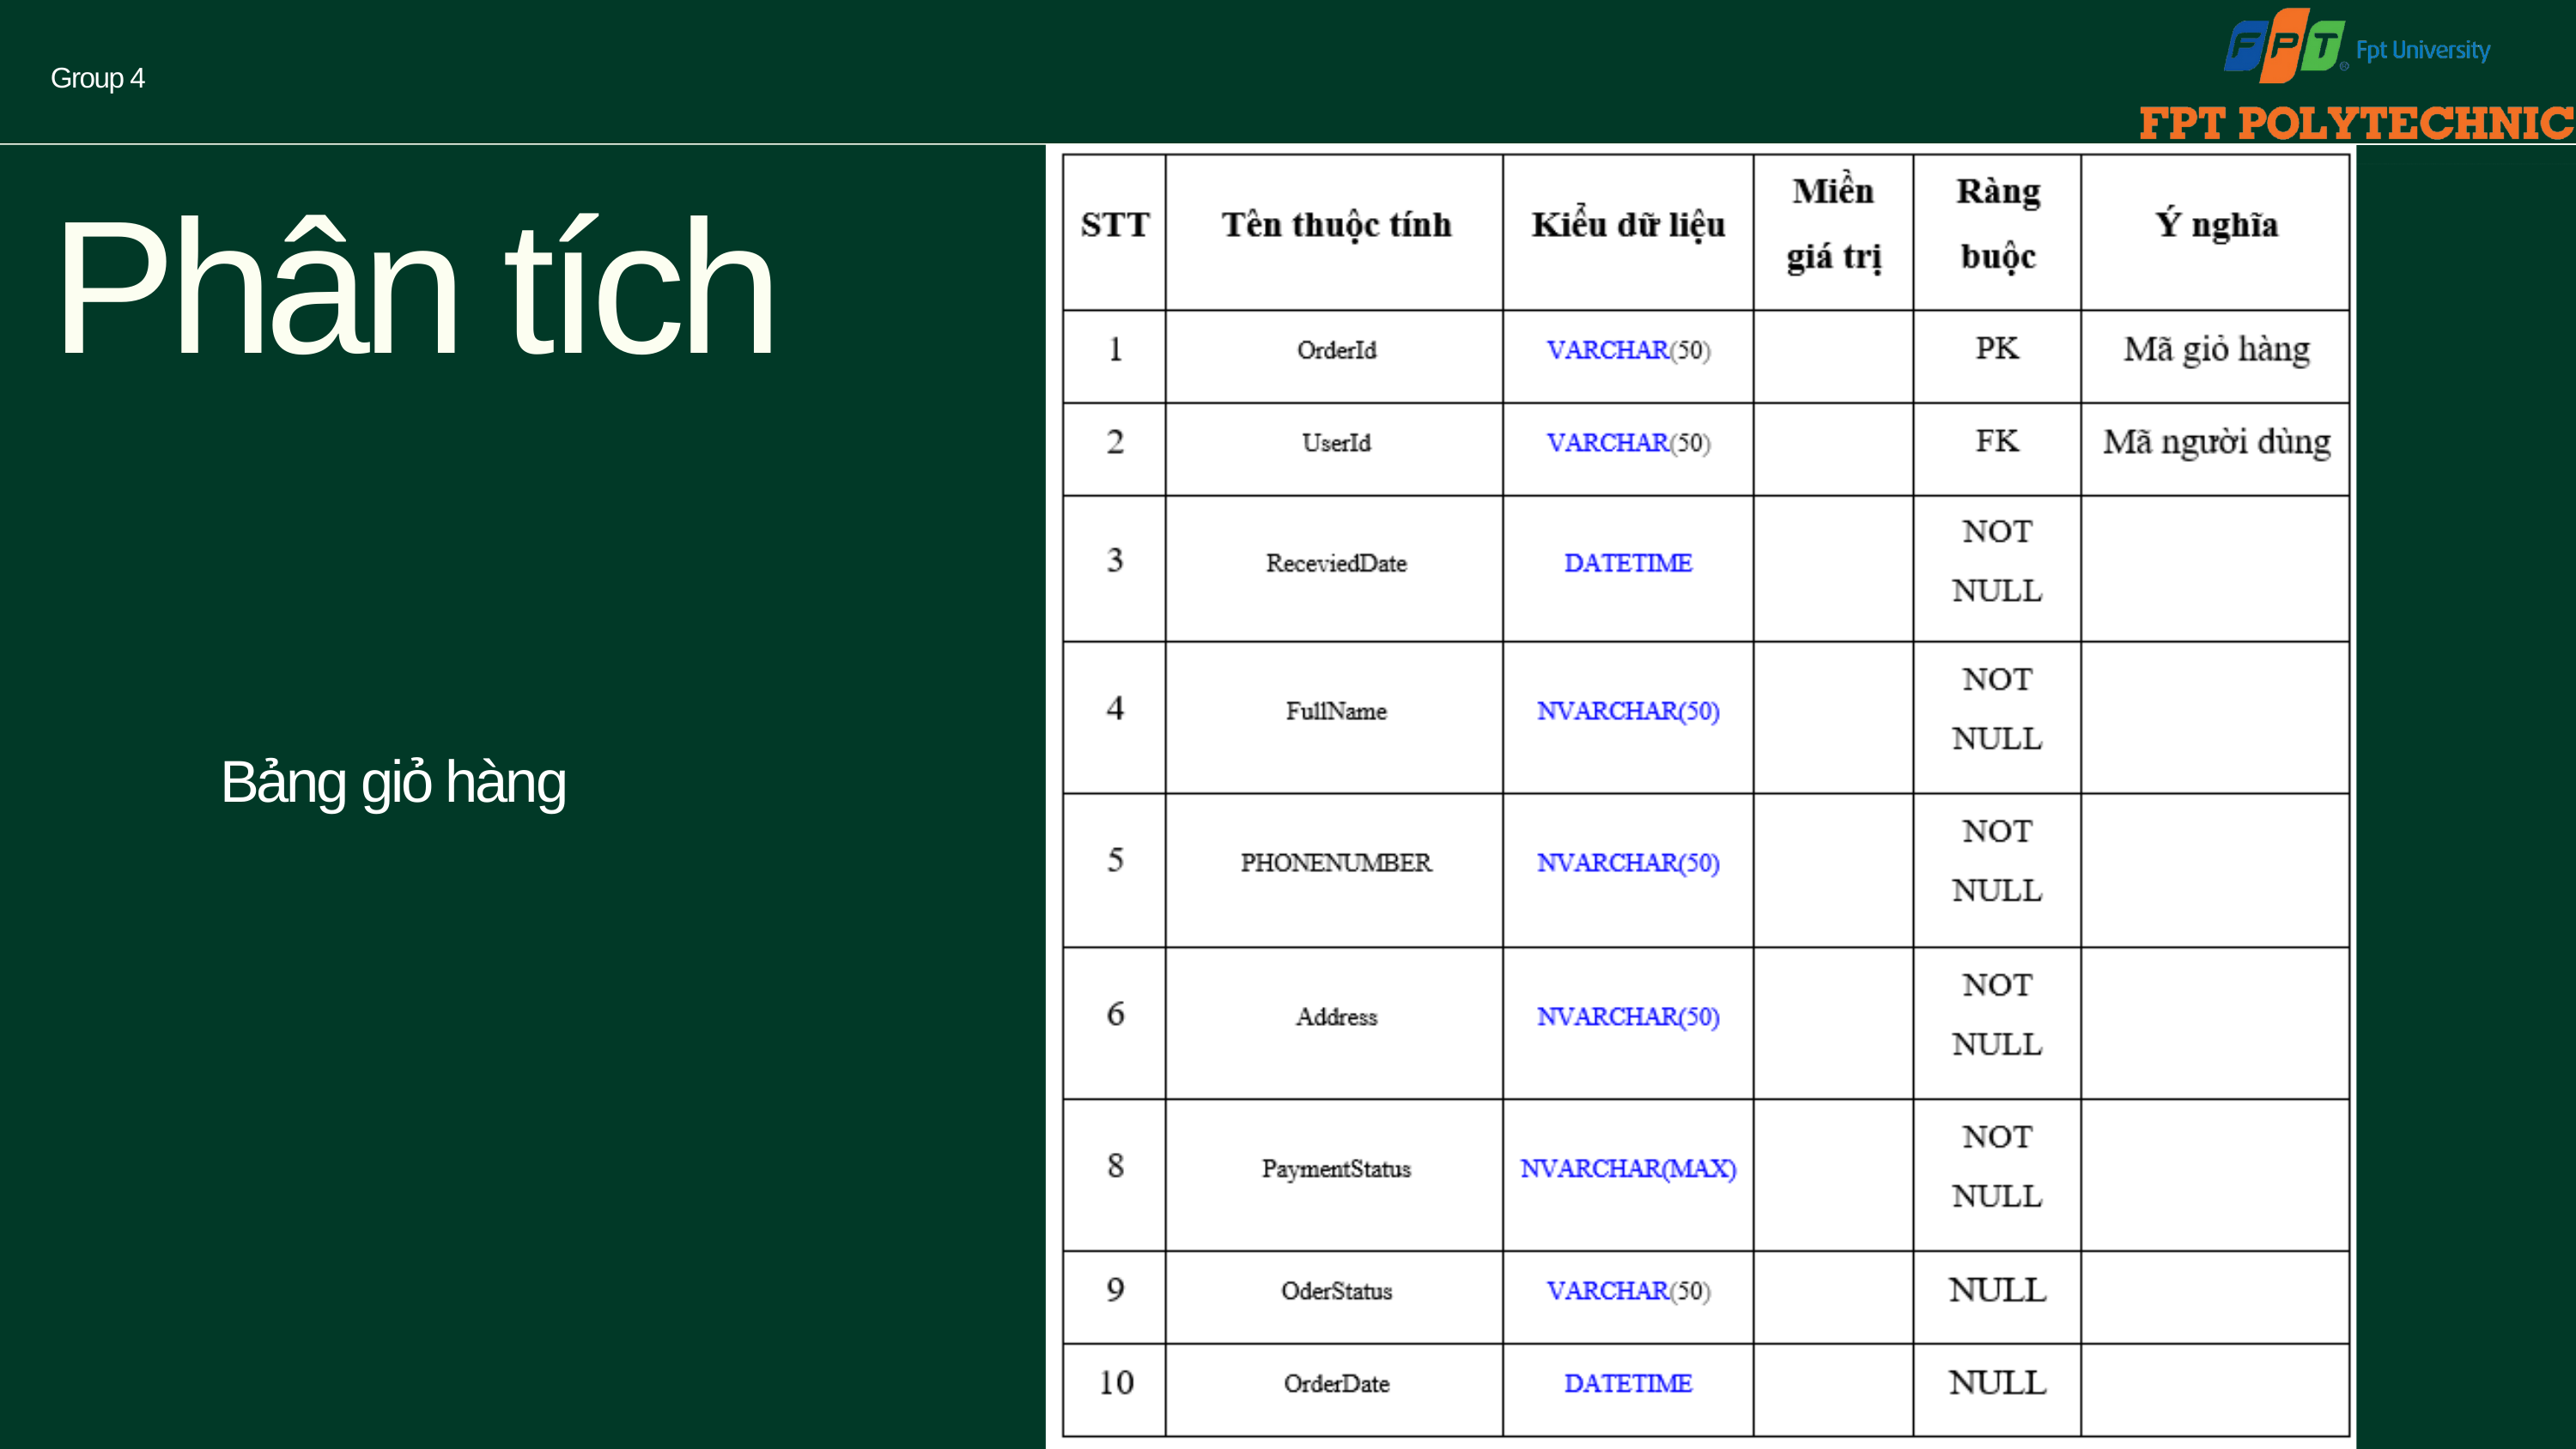

Group 4

Phân tích
Bảng giỏ hàng